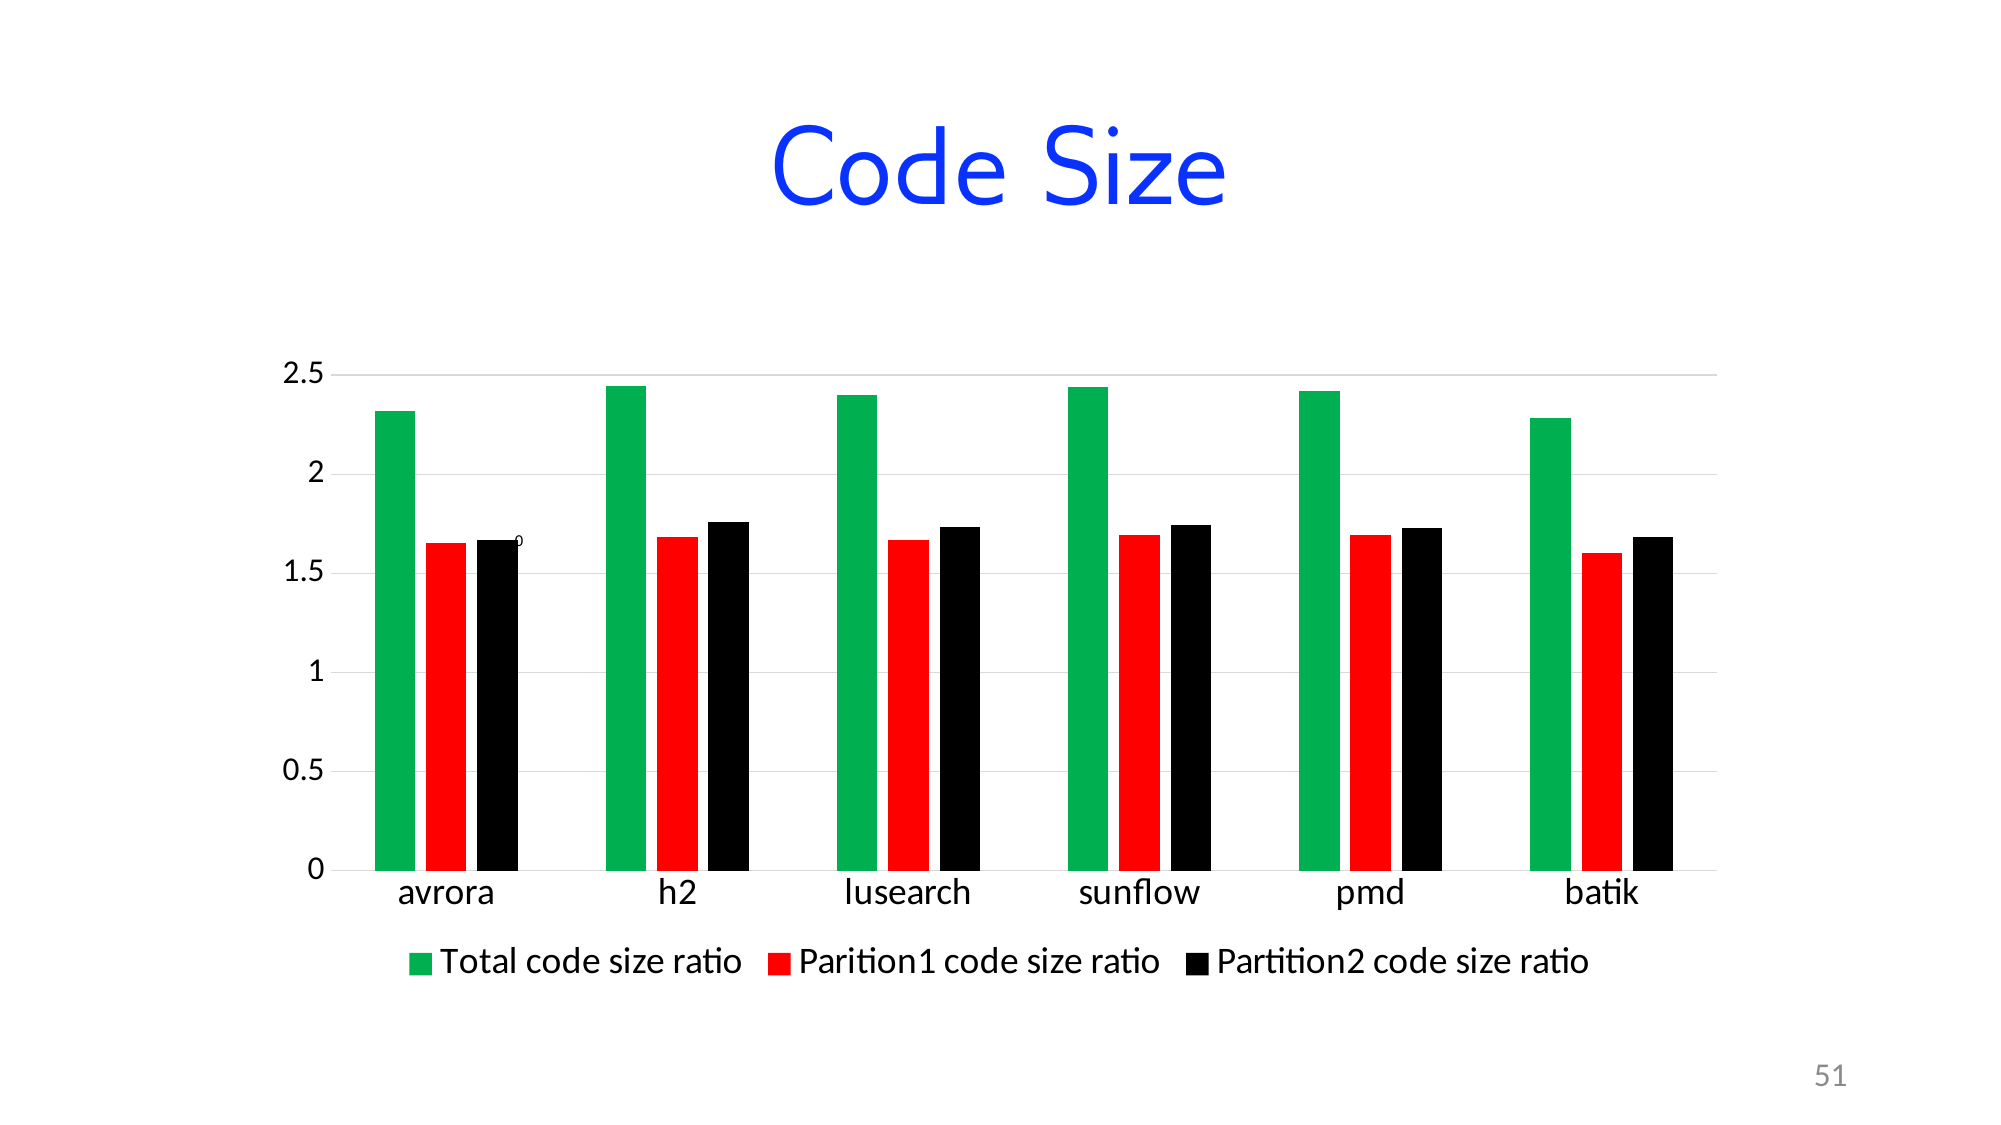

# Code Size

### Chart

| Category | Total code size ratio | Parition1 code size ratio | Partition2 code size ratio |
|---|---|---|---|
| avrora | 2.319096651594354 | 1.651114639332238 | 1.667982012262116 |
| h2 | 2.445028052334525 | 1.684706303524581 | 1.760321748809943 |
| lusearch | 2.398705717767047 | 1.666396498036915 | 1.732309219730132 |
| sunflow | 2.437735368393071 | 1.694982868873038 | 1.742752499520033 |
| pmd | 2.418173613621621 | 1.691172662405423 | 1.727000951216198 |
| batik | 2.285772438232285 | 1.603413337426853 | 1.682359100805432 |
0
51